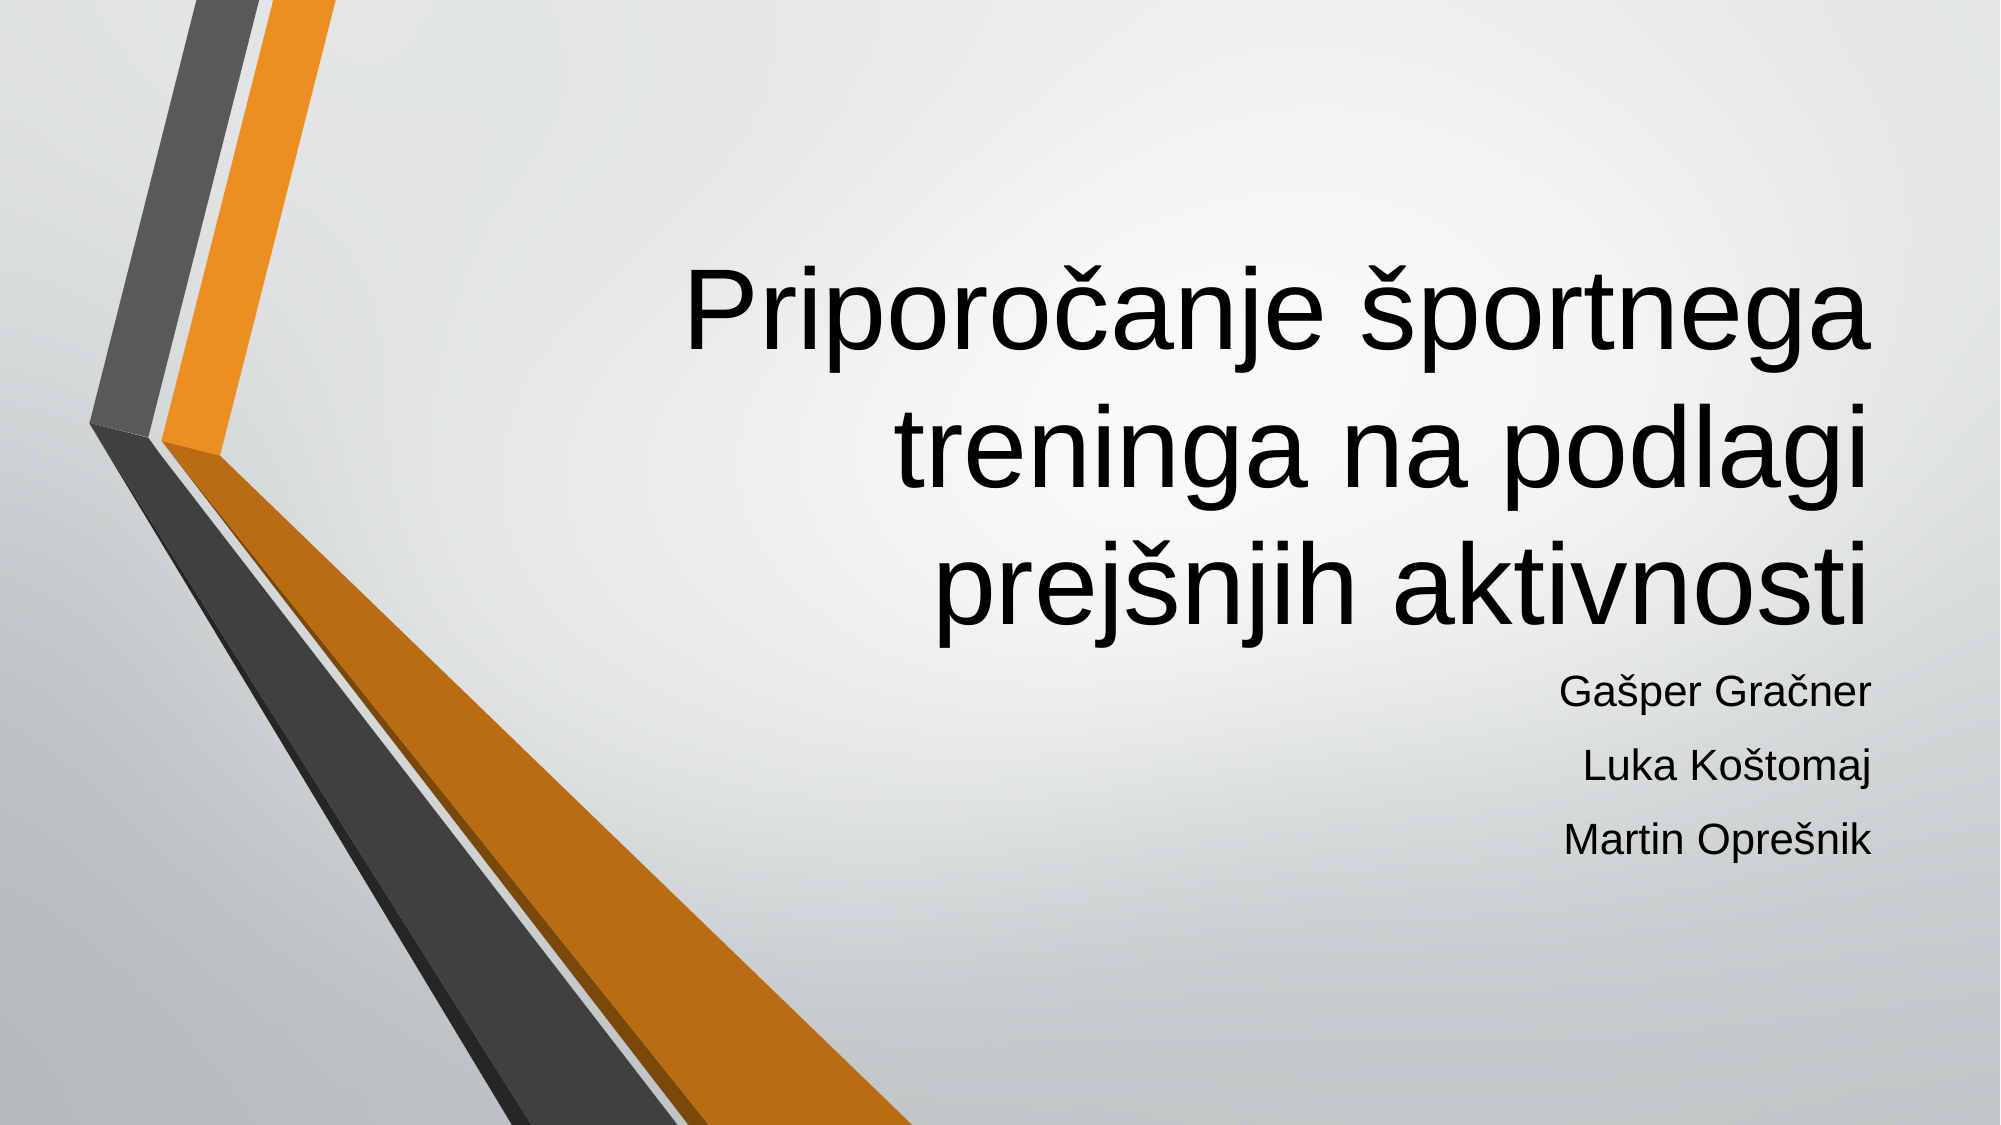

# Priporočanje športnega treninga na podlagi prejšnjih aktivnosti
Gašper Gračner
Luka Koštomaj
Martin Oprešnik